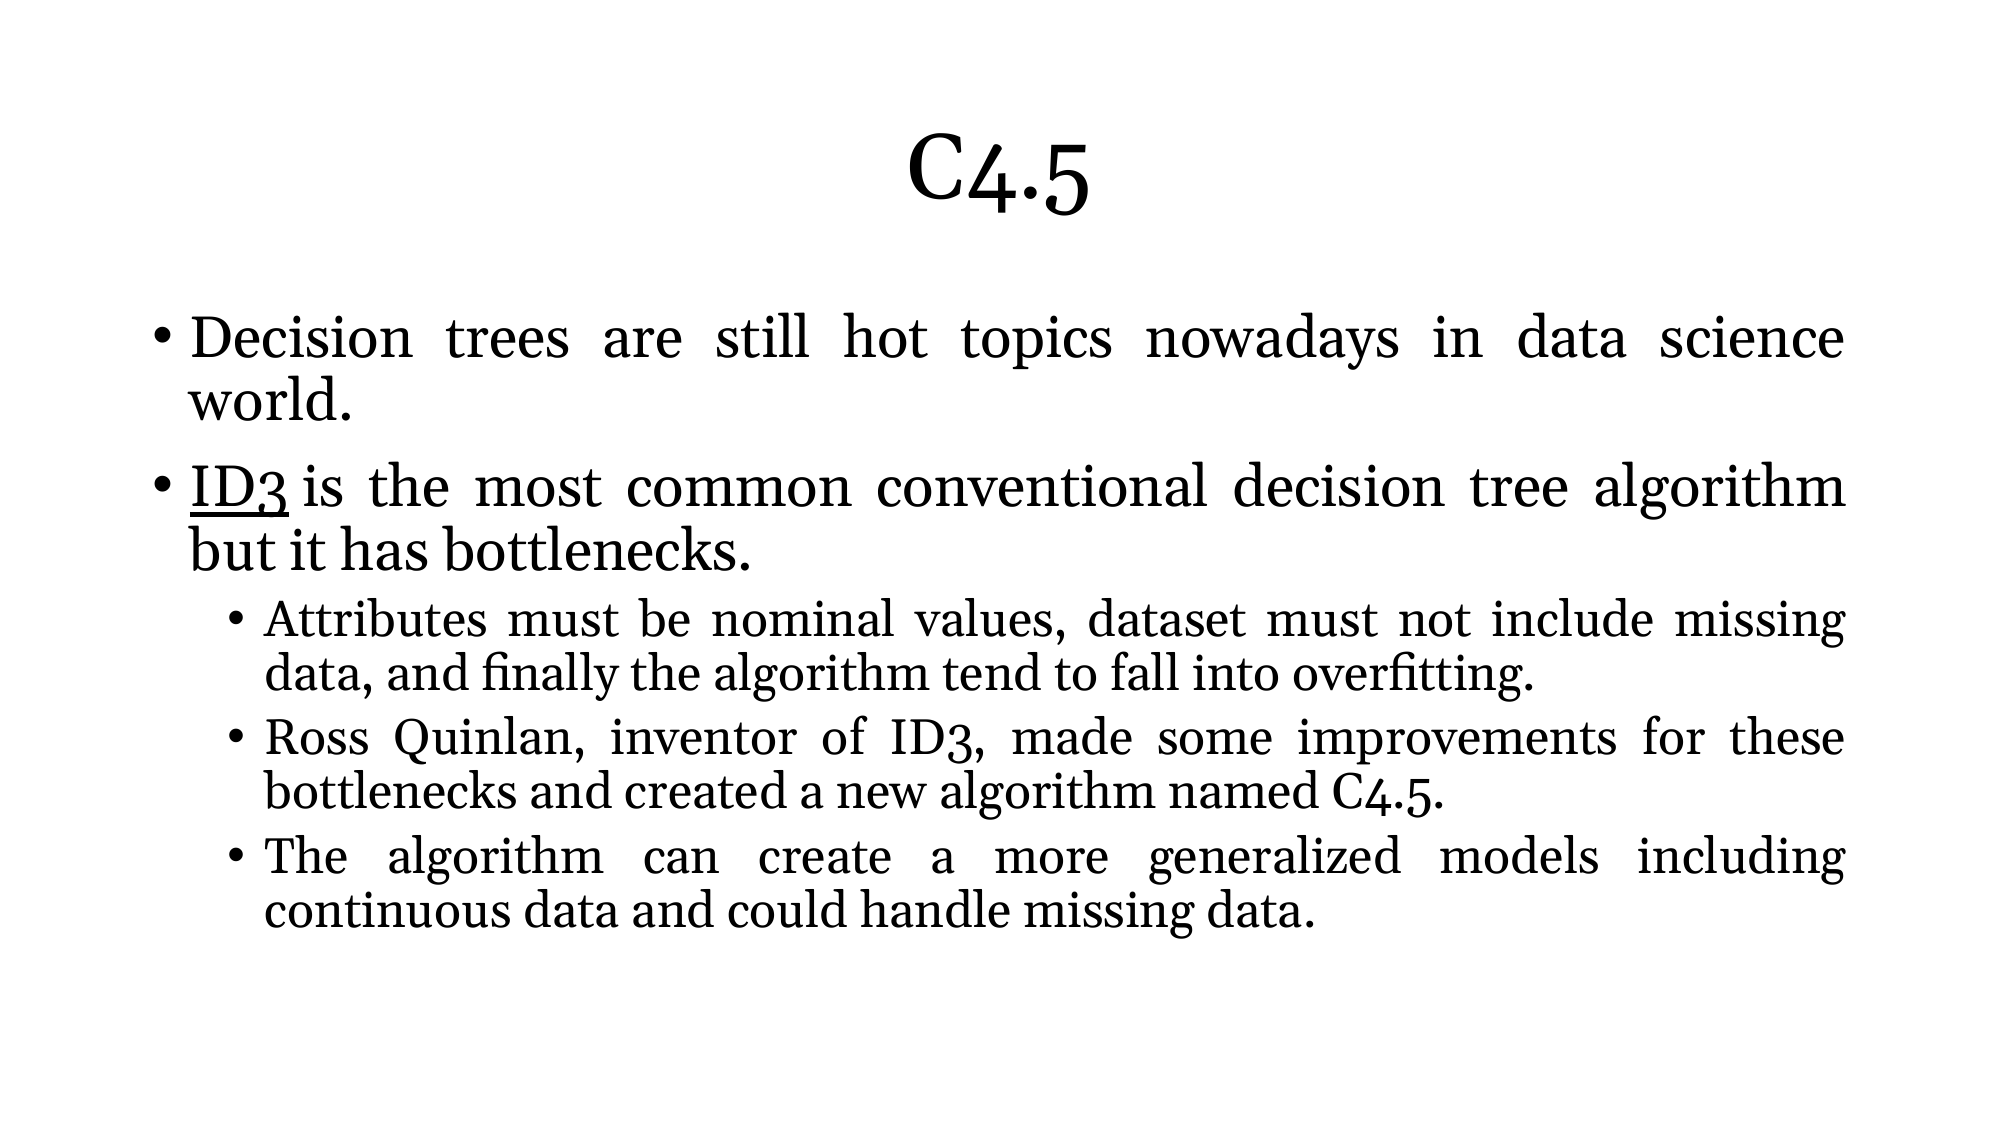

# C4.5
Decision trees are still hot topics nowadays in data science world.
ID3 is the most common conventional decision tree algorithm but it has bottlenecks.
Attributes must be nominal values, dataset must not include missing data, and finally the algorithm tend to fall into overfitting.
Ross Quinlan, inventor of ID3, made some improvements for these bottlenecks and created a new algorithm named C4.5.
The algorithm can create a more generalized models including continuous data and could handle missing data.